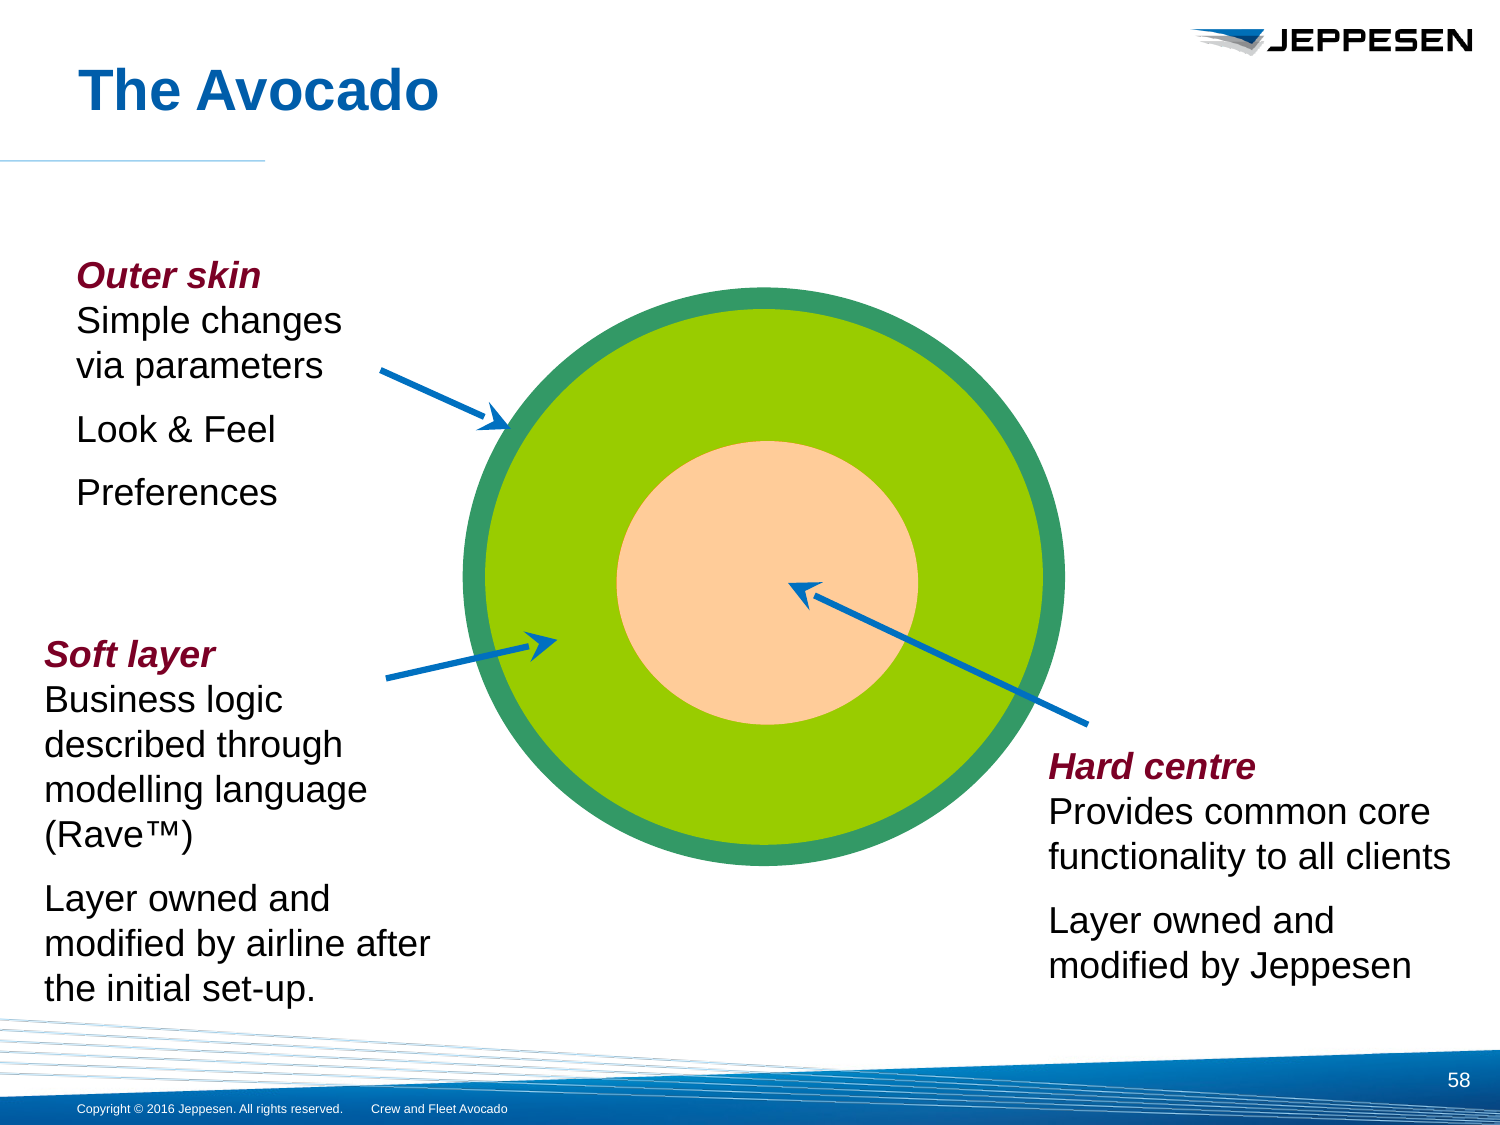

# The Avocado
Outer skin
Simple changes via parameters
Look & Feel
Preferences

Soft layer
Business logic described through modelling language (Rave™)
Layer owned and modified by airline after the initial set-up.

Hard centre
Provides common core functionality to all clients
Layer owned and modified by Jeppesen
58